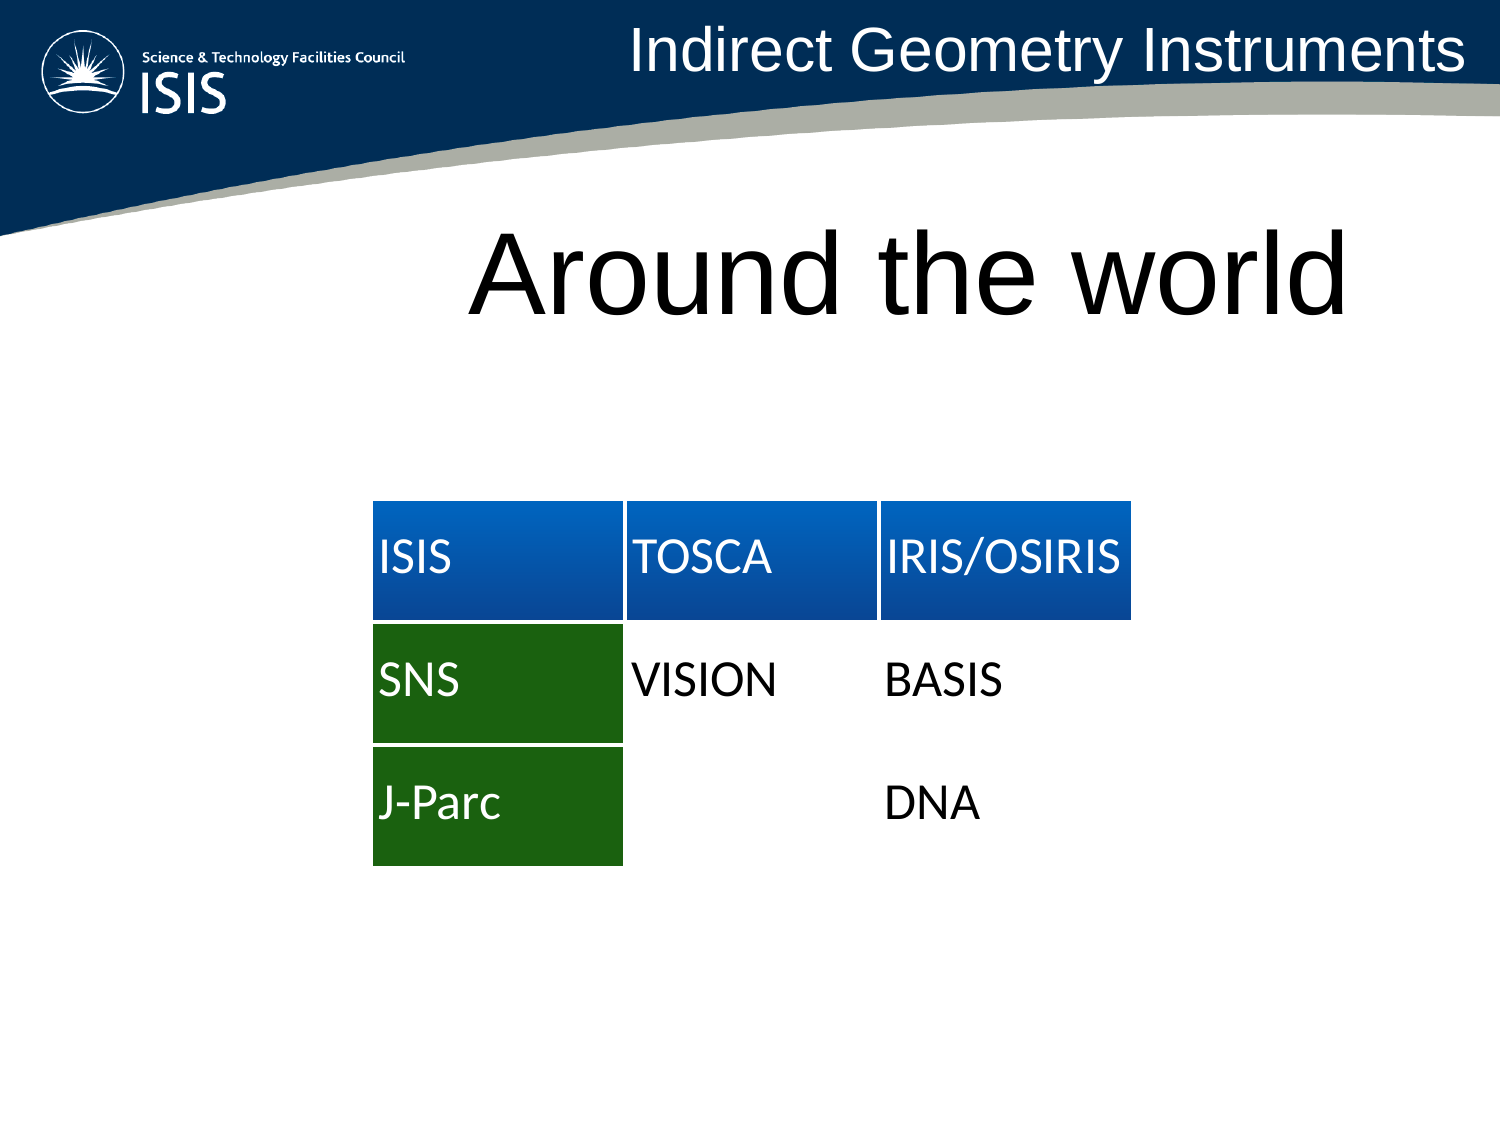

Indirect Geometry Instruments
# Around the world
| ISIS | TOSCA | IRIS/OSIRIS |
| --- | --- | --- |
| SNS | VISION | BASIS |
| J-Parc |  | DNA |